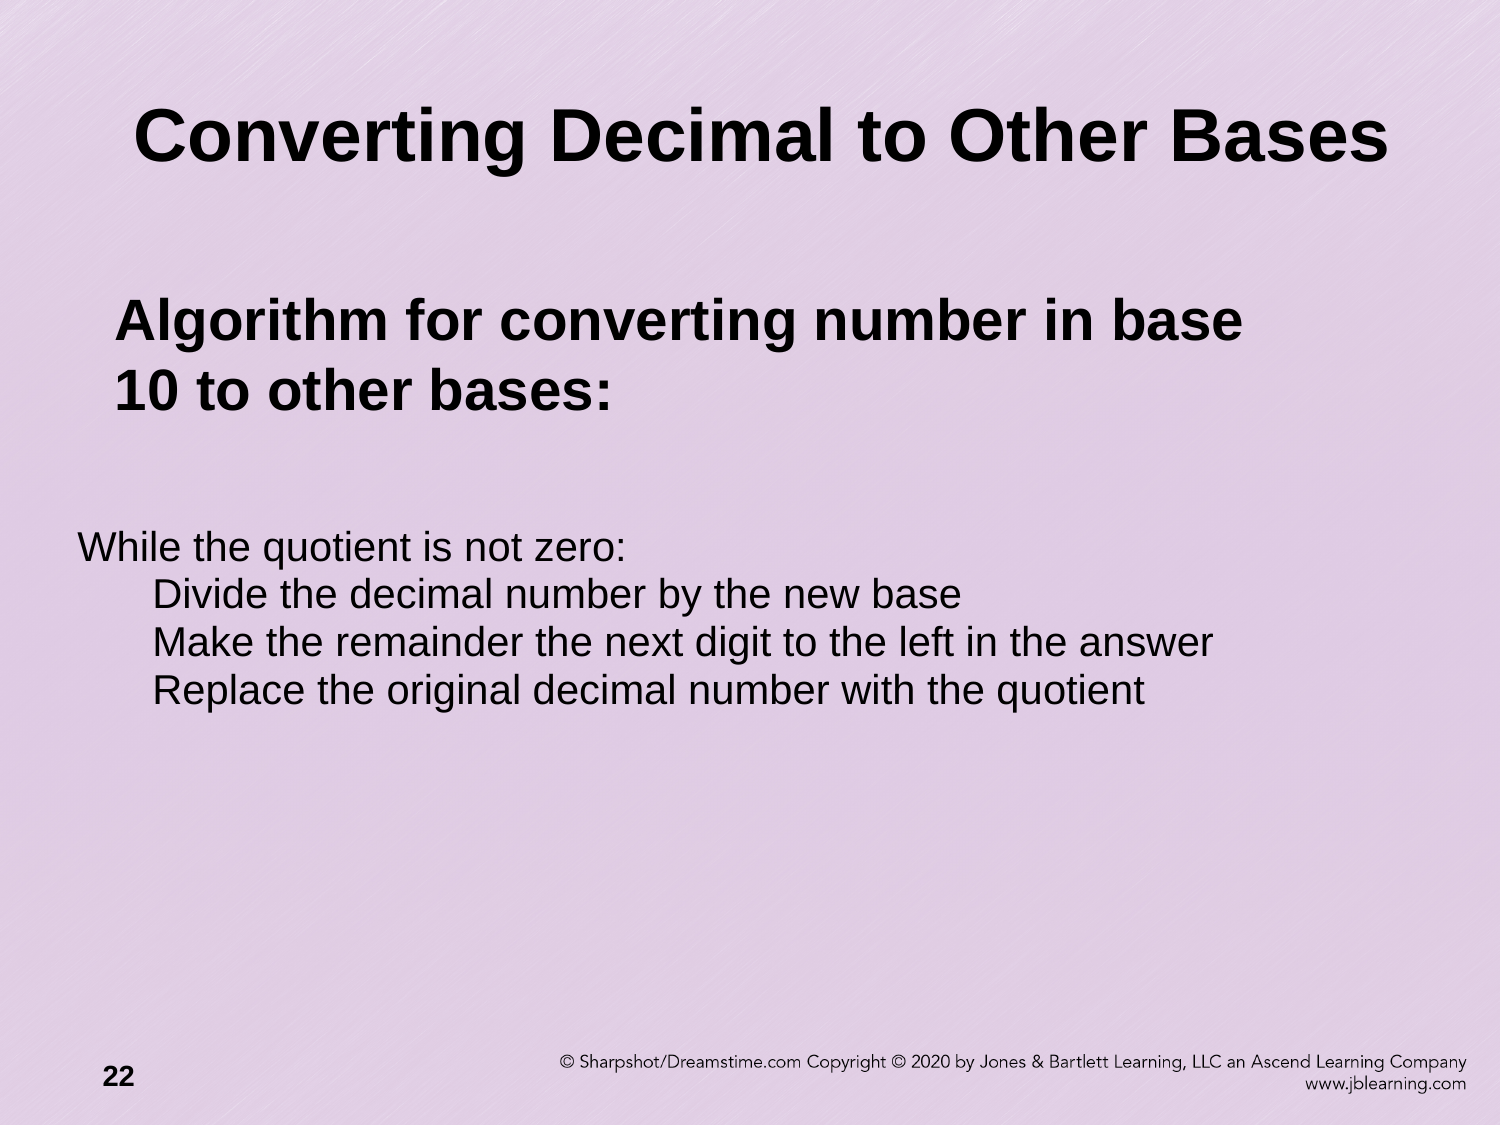

# Converting Decimal to Other Bases
Algorithm for converting number in base 10 to other bases:
While the quotient is not zero:
Divide the decimal number by the new base
Make the remainder the next digit to the left in the answer
Replace the original decimal number with the quotient
22